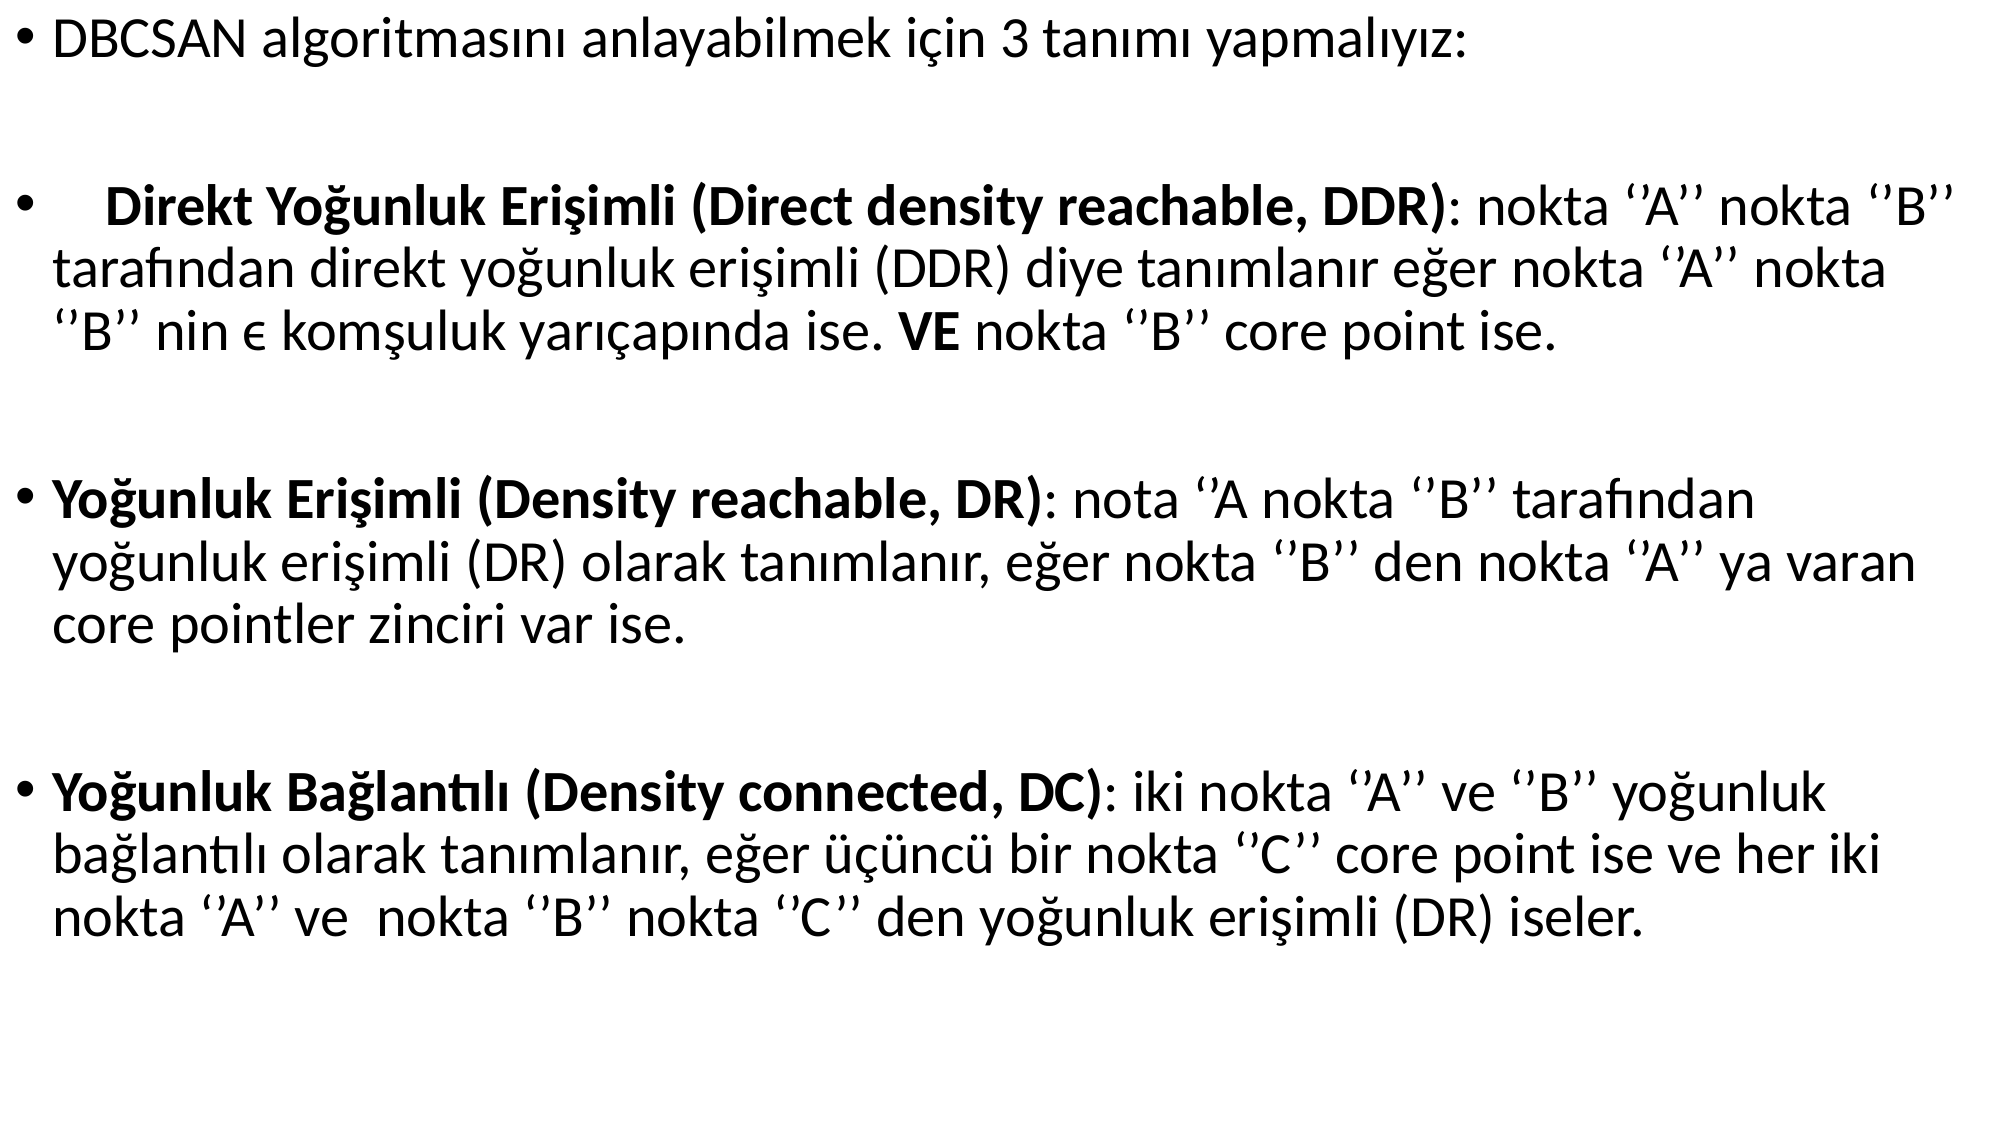

DBCSAN algoritmasını anlayabilmek için 3 tanımı yapmalıyız:

    Direkt Yoğunluk Erişimli (Direct density reachable, DDR): nokta ‘’A’’ nokta ‘’B’’ tarafından direkt yoğunluk erişimli (DDR) diye tanımlanır eğer nokta ‘’A’’ nokta ‘’B’’ nin ϵ komşuluk yarıçapında ise. VE nokta ‘’B’’ core point ise.

Yoğunluk Erişimli (Density reachable, DR): nota ‘’A nokta ‘’B’’ tarafından yoğunluk erişimli (DR) olarak tanımlanır, eğer nokta ‘’B’’ den nokta ‘’A’’ ya varan core pointler zinciri var ise.

Yoğunluk Bağlantılı (Density connected, DC): iki nokta ‘’A’’ ve ‘’B’’ yoğunluk bağlantılı olarak tanımlanır, eğer üçüncü bir nokta ‘’C’’ core point ise ve her iki nokta ‘’A’’ ve  nokta ‘’B’’ nokta ‘’C’’ den yoğunluk erişimli (DR) iseler.